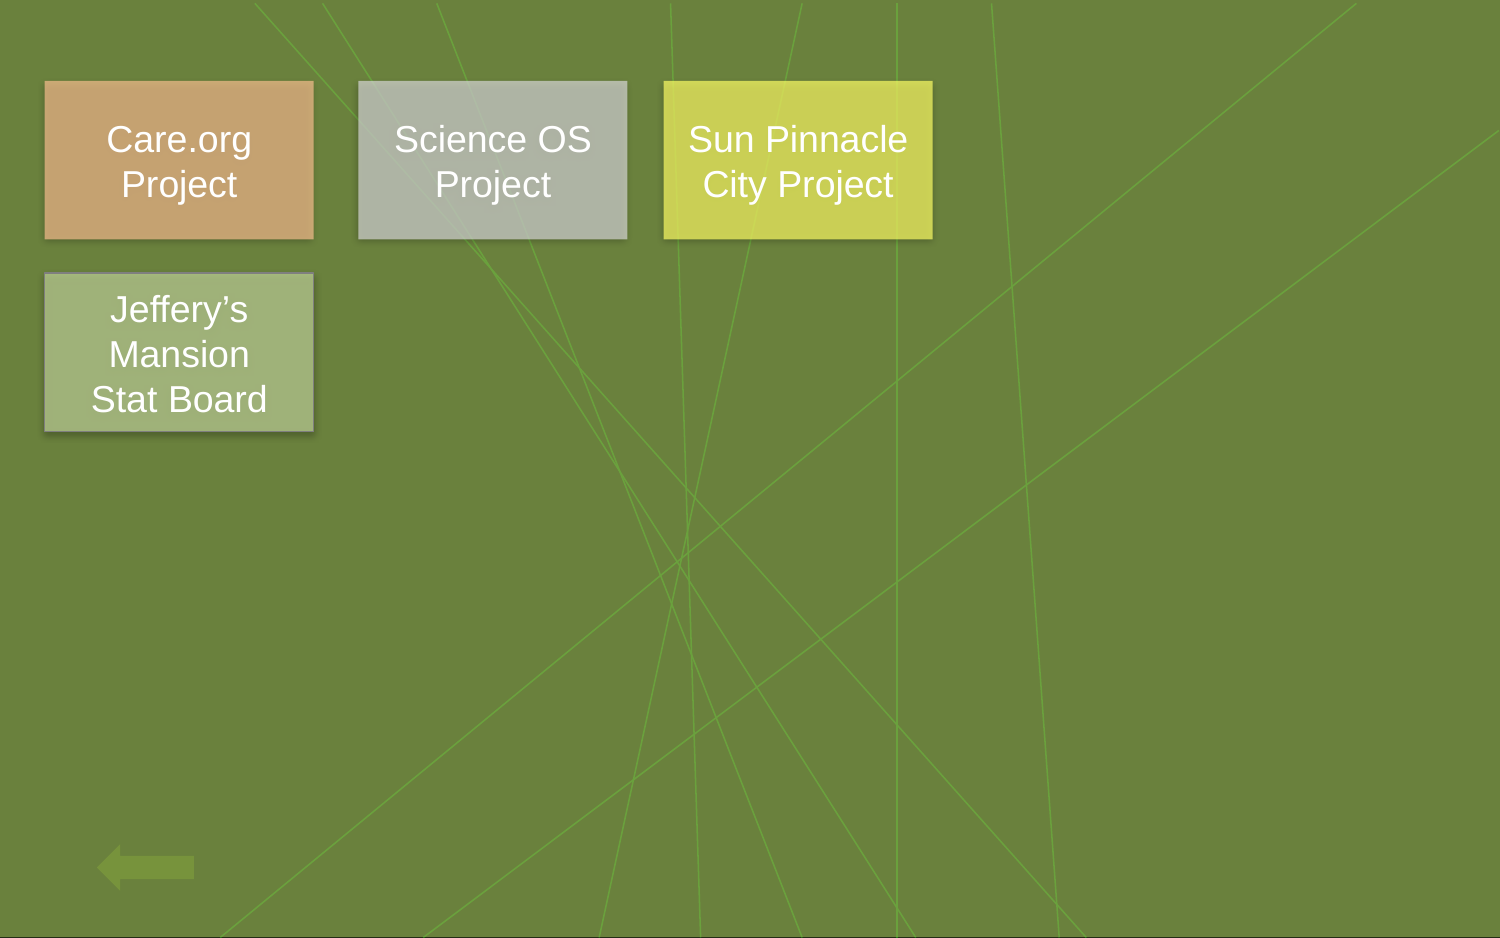

Care.org Project
Science OS
Project
Sun Pinnacle
City Project
Jeffery’s Mansion
Stat Board